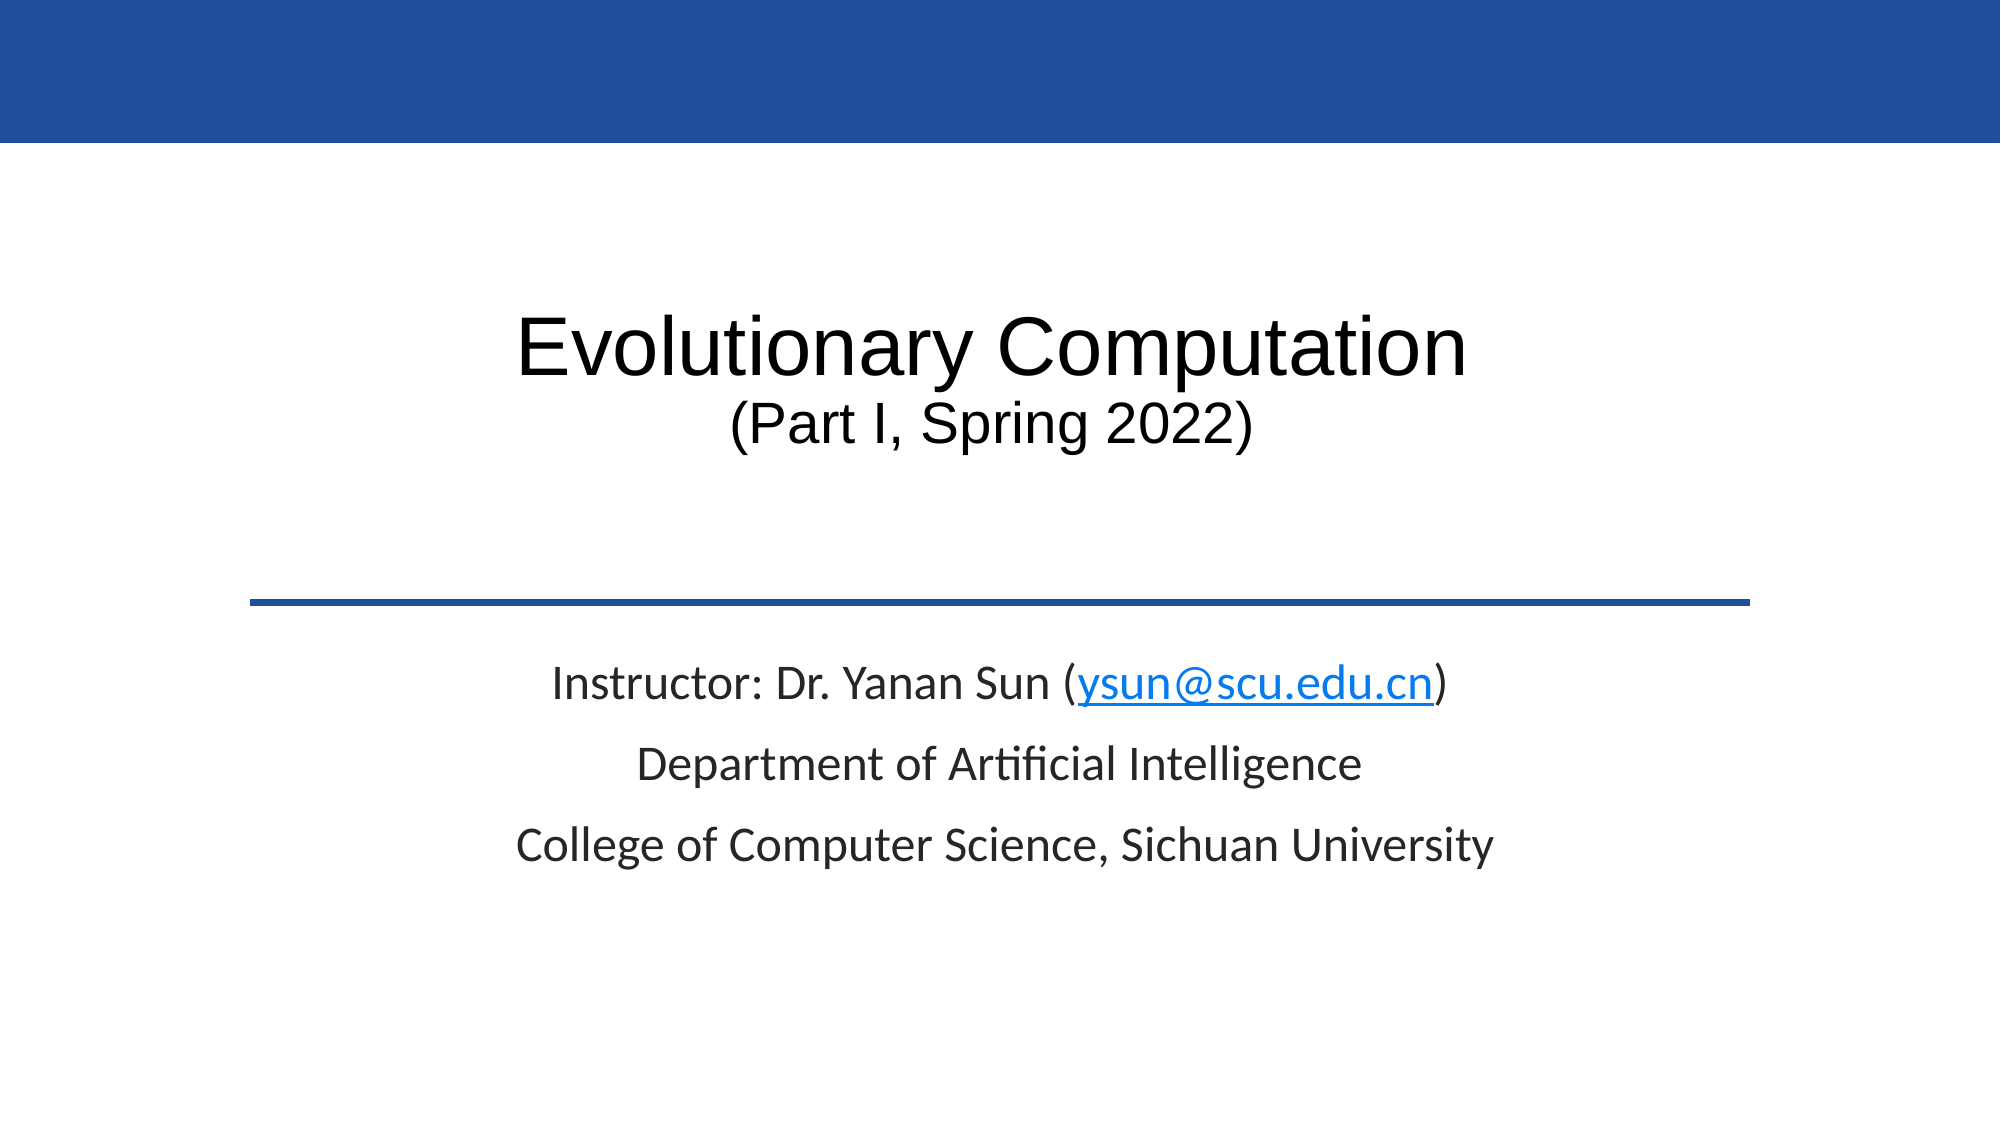

# Evolutionary Computation (Part I, Spring 2022)
Instructor: Dr. Yanan Sun (ysun@scu.edu.cn)
Department of Artificial Intelligence
 College of Computer Science, Sichuan University